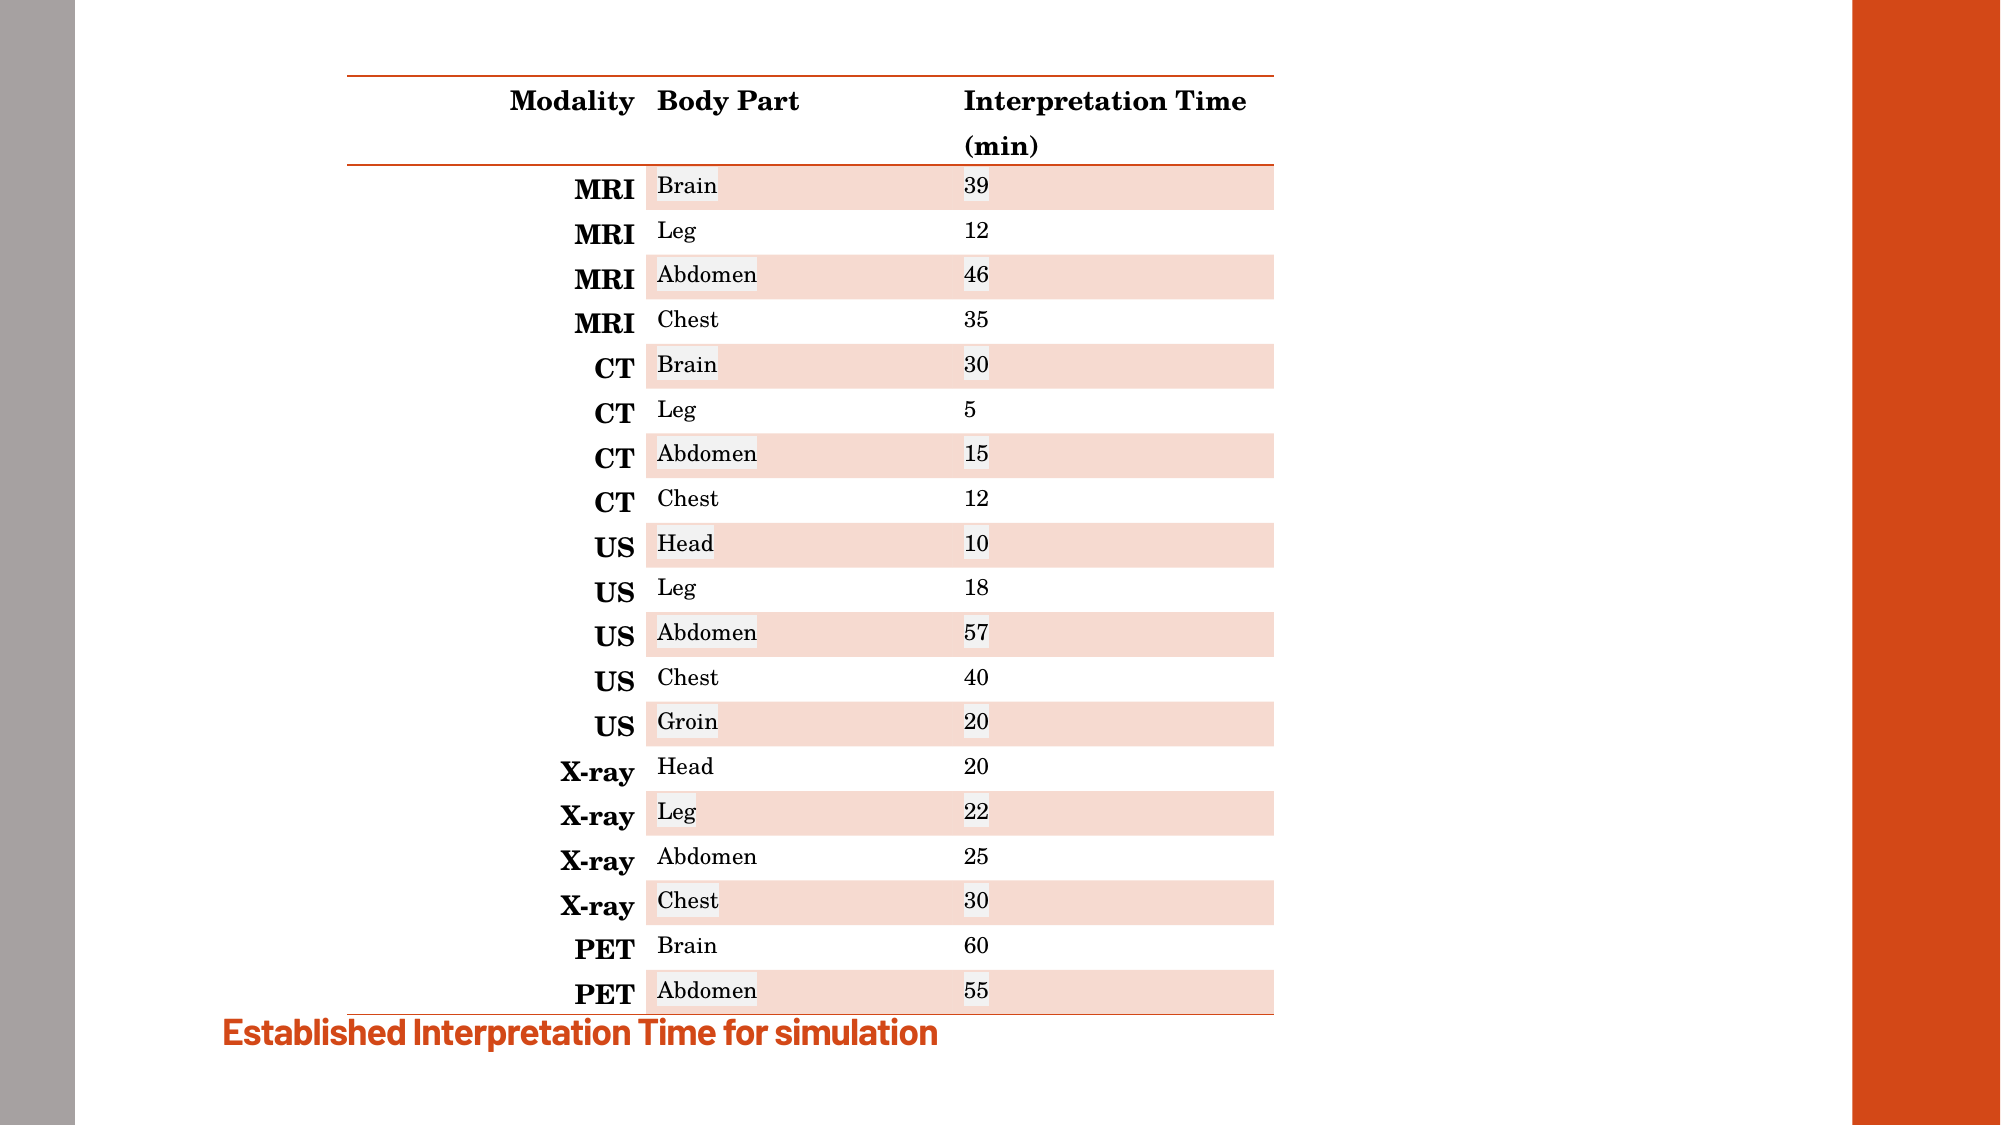

| Modality | Body Part | Interpretation Time (min) |
| --- | --- | --- |
| MRI | Brain | 39 |
| MRI | Leg | 12 |
| MRI | Abdomen | 46 |
| MRI | Chest | 35 |
| CT | Brain | 30 |
| CT | Leg | 5 |
| CT | Abdomen | 15 |
| CT | Chest | 12 |
| US | Head | 10 |
| US | Leg | 18 |
| US | Abdomen | 57 |
| US | Chest | 40 |
| US | Groin | 20 |
| X-ray | Head | 20 |
| X-ray | Leg | 22 |
| X-ray | Abdomen | 25 |
| X-ray | Chest | 30 |
| PET | Brain | 60 |
| PET | Abdomen | 55 |
# Established Interpretation Time for simulation